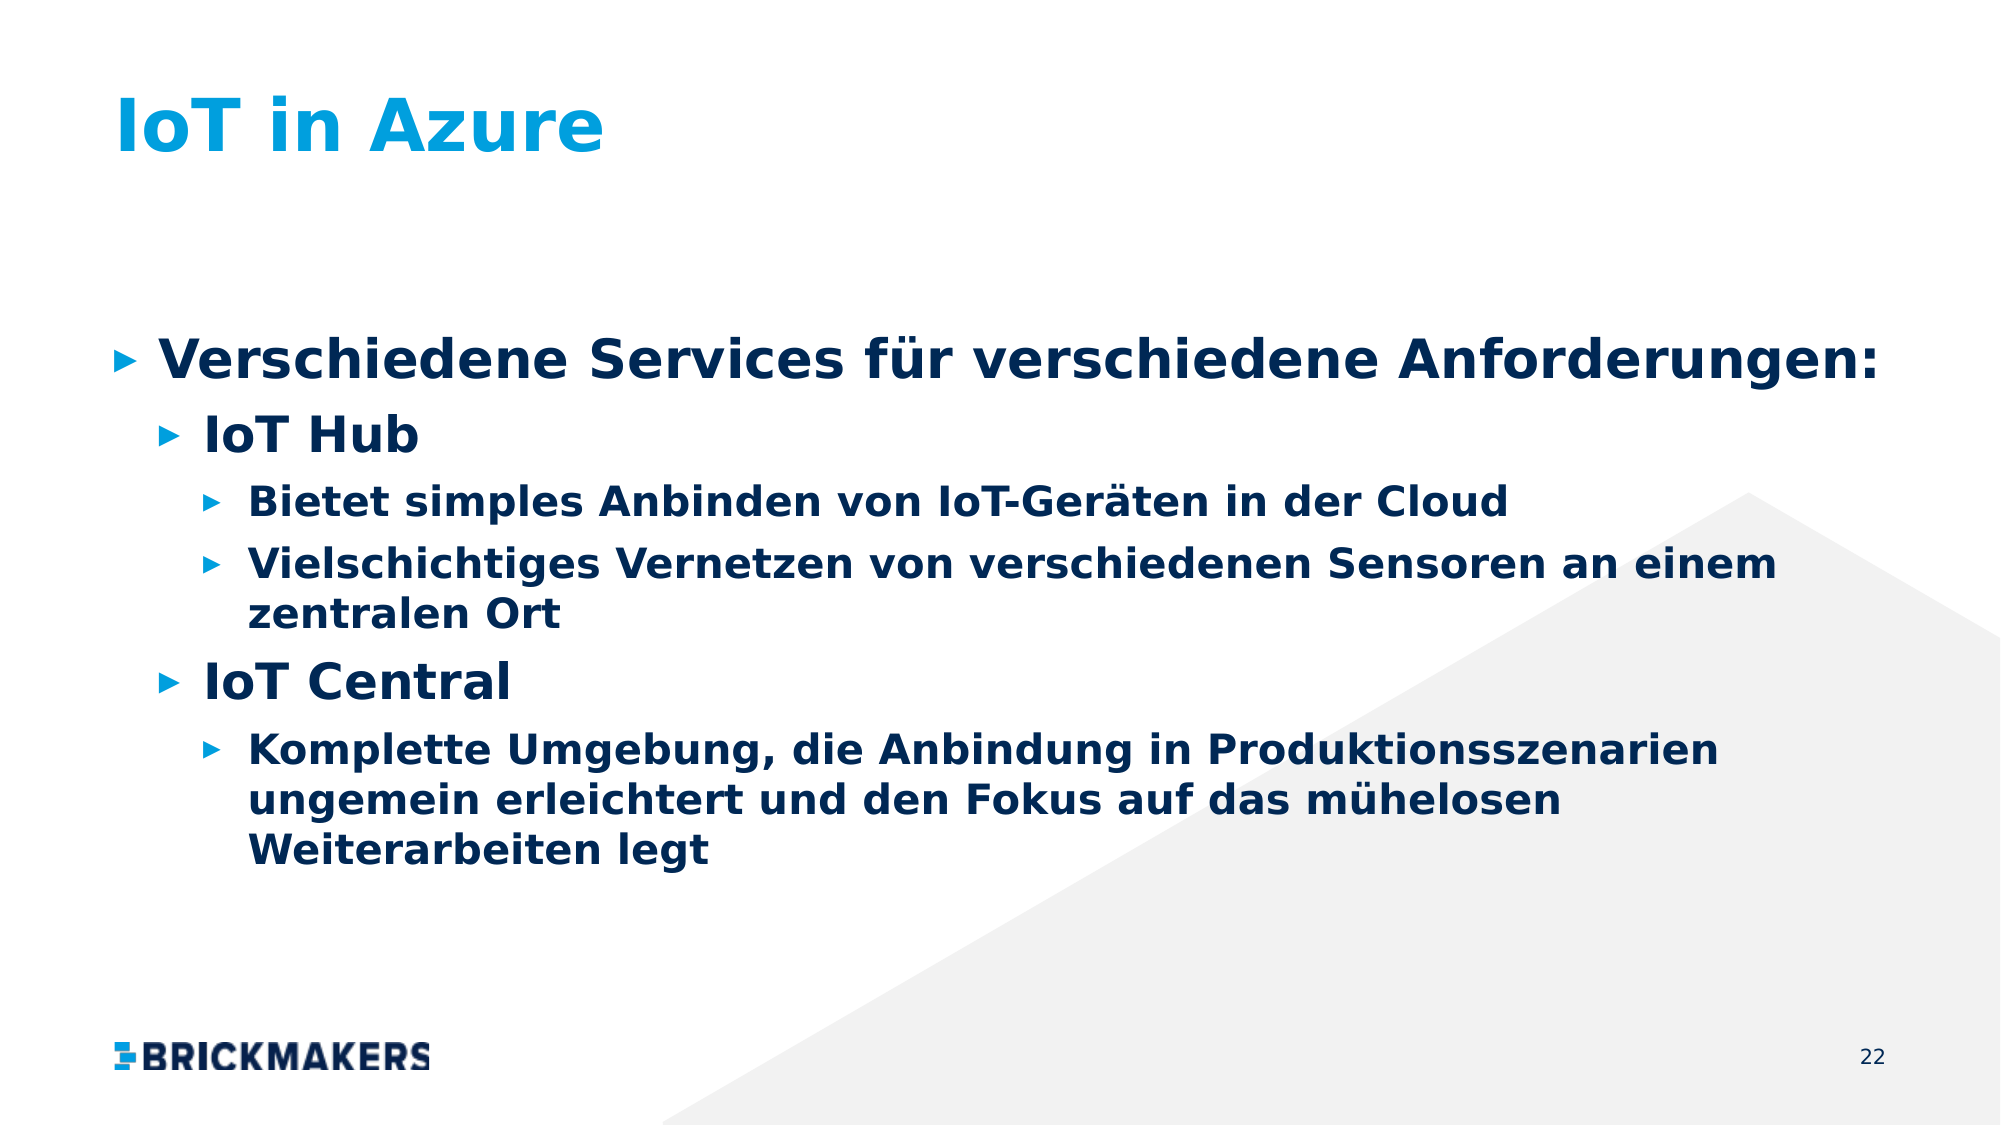

# IoT in Azure
Verschiedene Services für verschiedene Anforderungen:
IoT Hub
Bietet simples Anbinden von IoT-Geräten in der Cloud
Vielschichtiges Vernetzen von verschiedenen Sensoren an einem zentralen Ort
IoT Central
Komplette Umgebung, die Anbindung in Produktionsszenarien ungemein erleichtert und den Fokus auf das mühelosen Weiterarbeiten legt
22